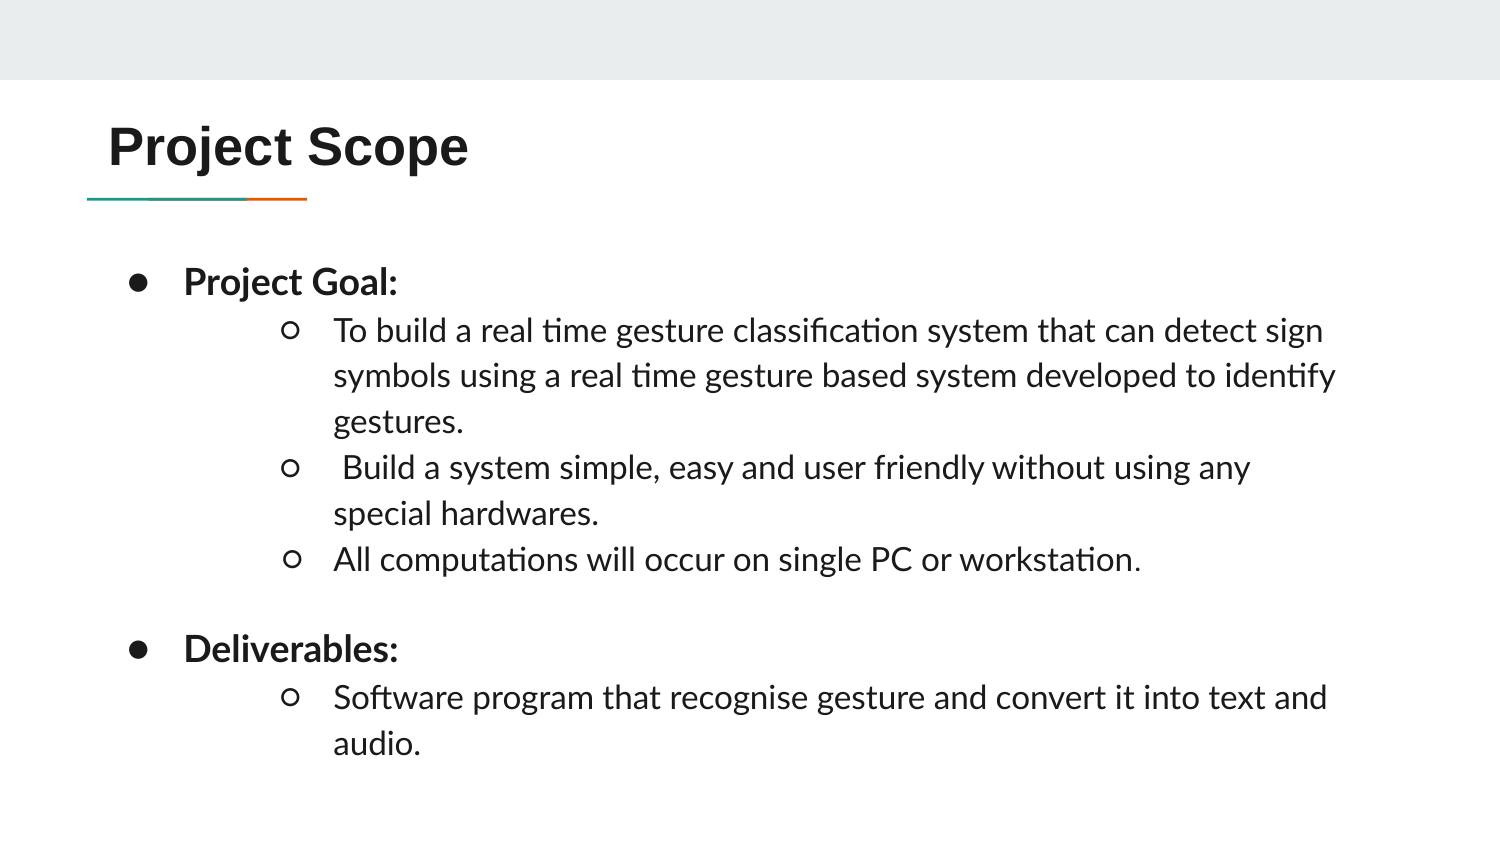

# Project Scope
Project Goal:
To build a real time gesture classification system that can detect sign symbols using a real time gesture based system developed to identify gestures.
 Build a system simple, easy and user friendly without using any special hardwares.
All computations will occur on single PC or workstation.

Deliverables:
Software program that recognise gesture and convert it into text and audio.